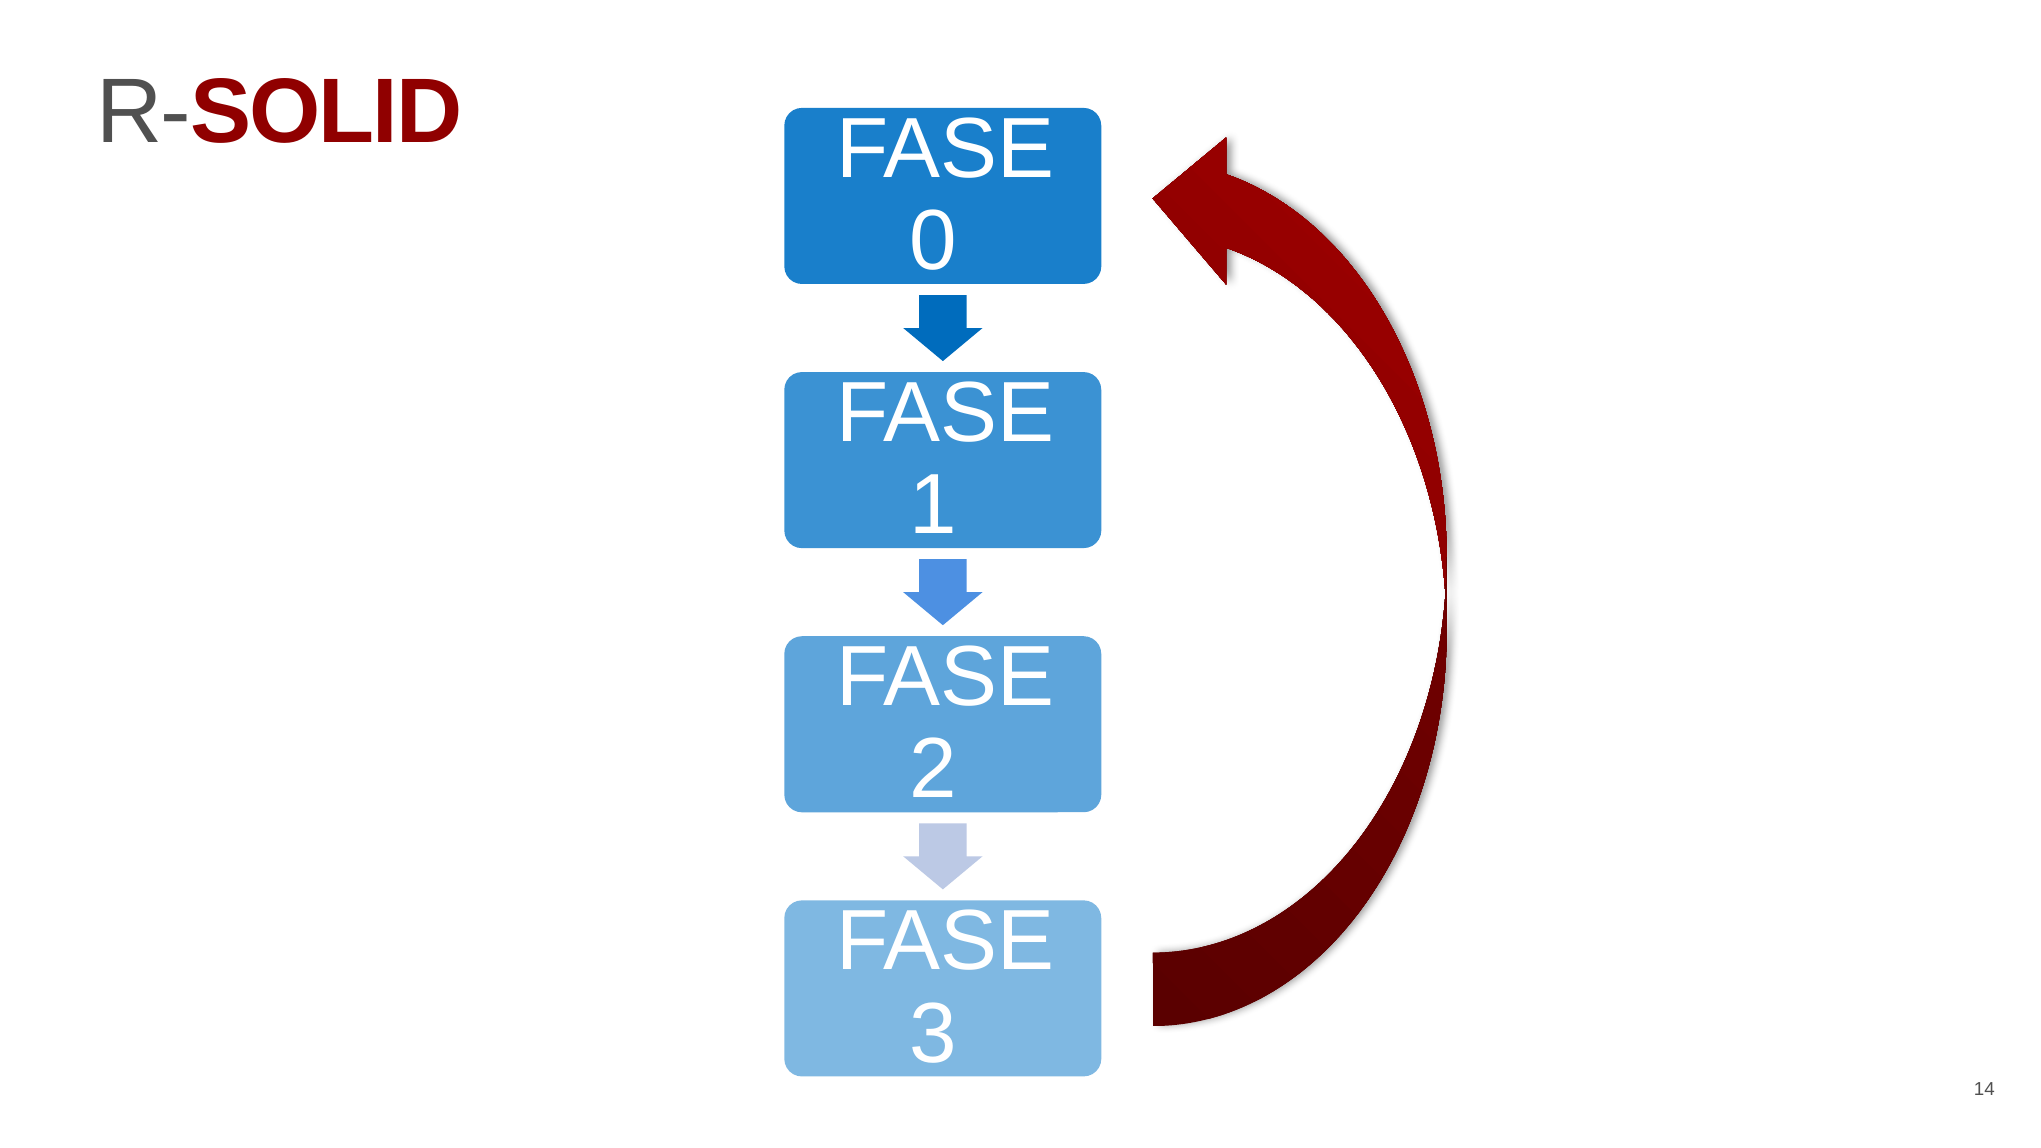

# R-SOLID
FASE 0

FASE 1

FASE 2

FASE 3

14